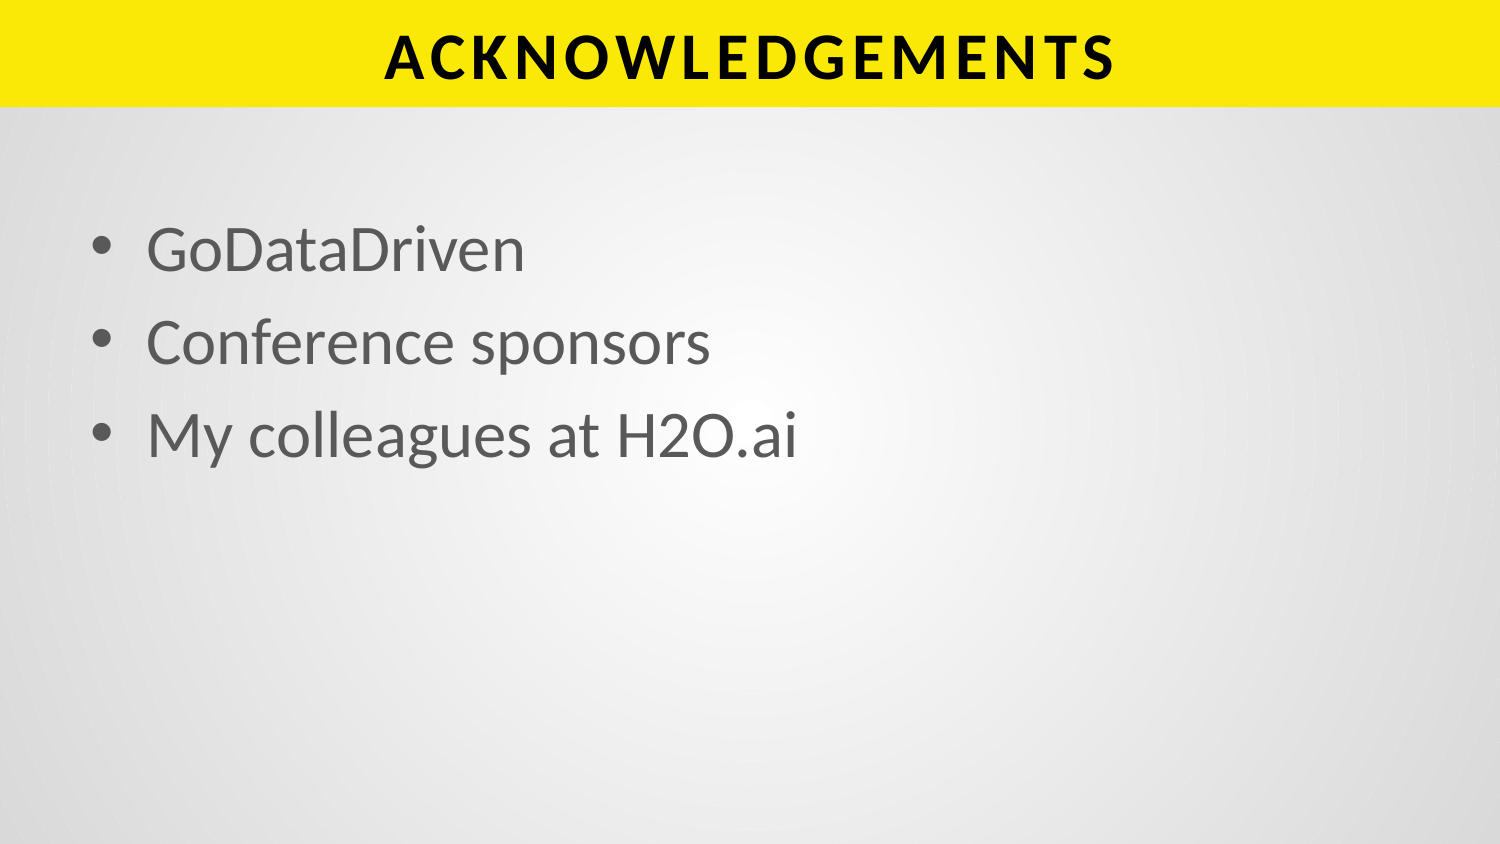

# ACKNOWLEDGEMENTS
GoDataDriven
Conference sponsors
My colleagues at H2O.ai